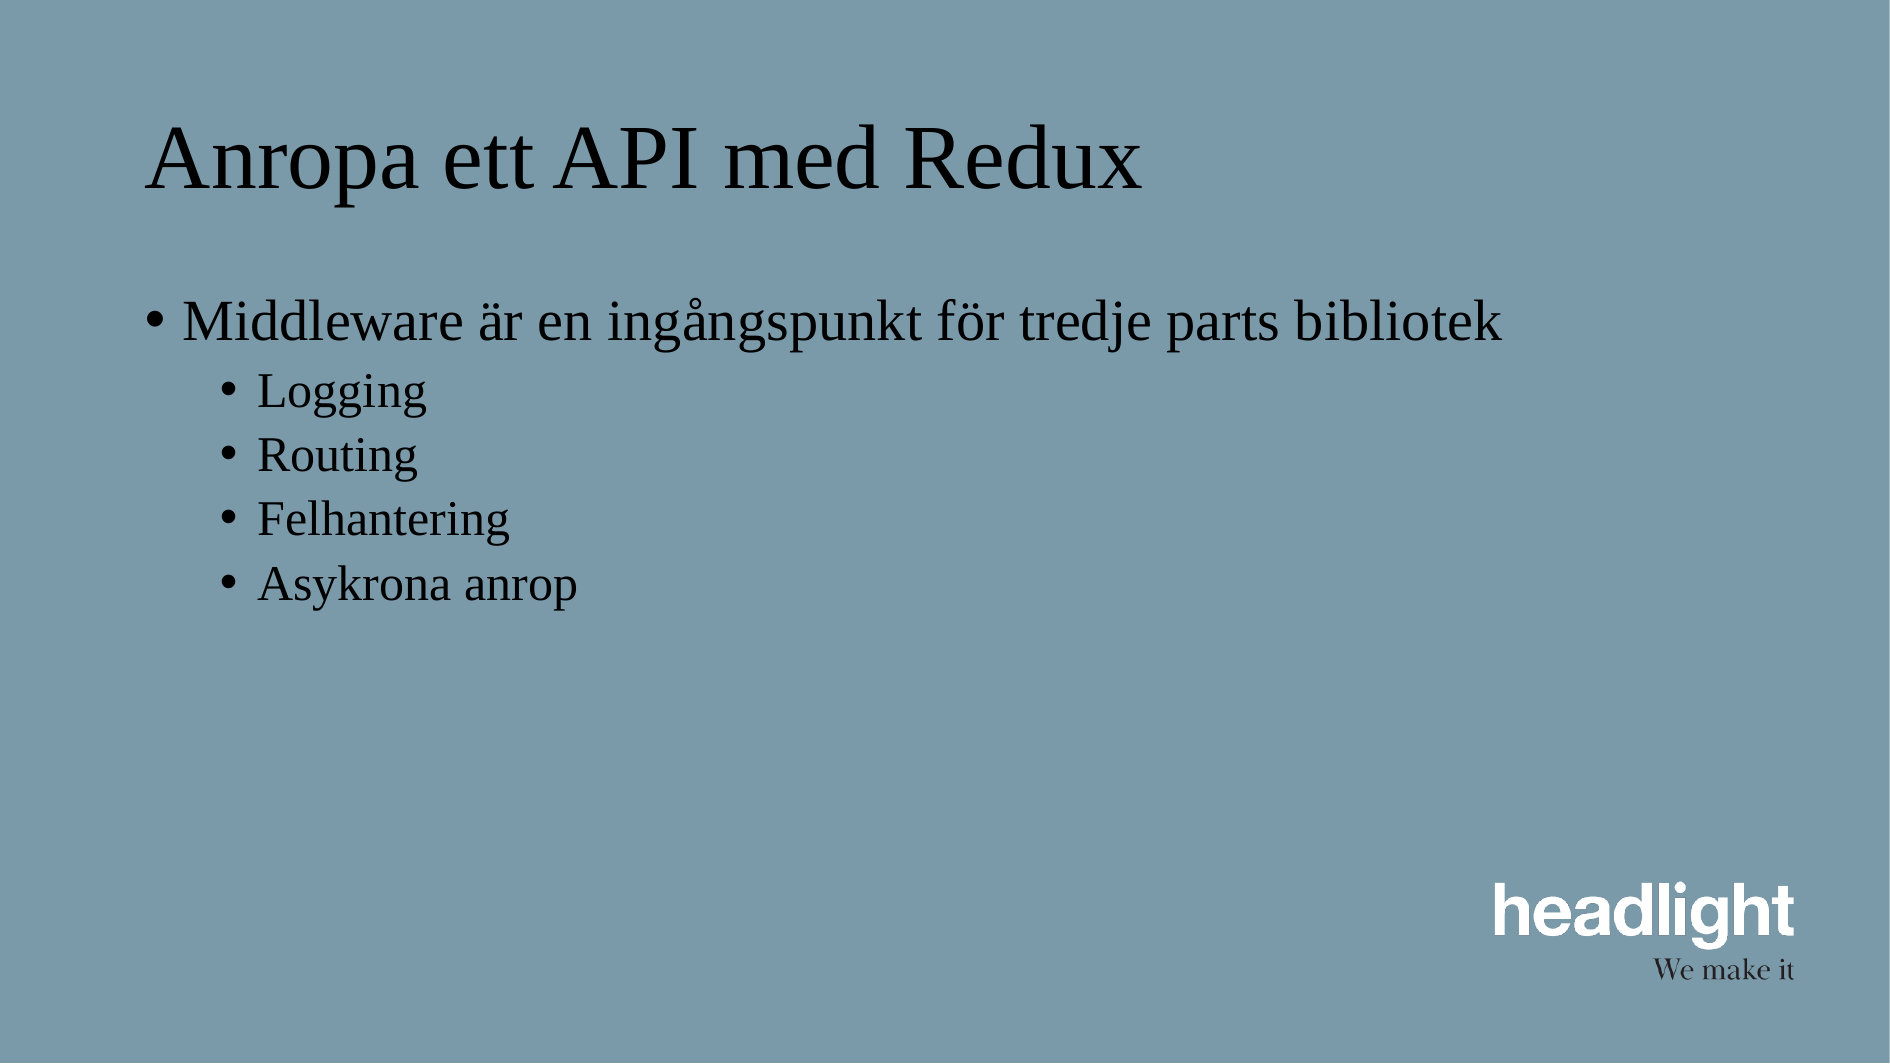

# Anropa ett API med Redux
Middleware är en ingångspunkt för tredje parts bibliotek
Logging
Routing
Felhantering
Asykrona anrop